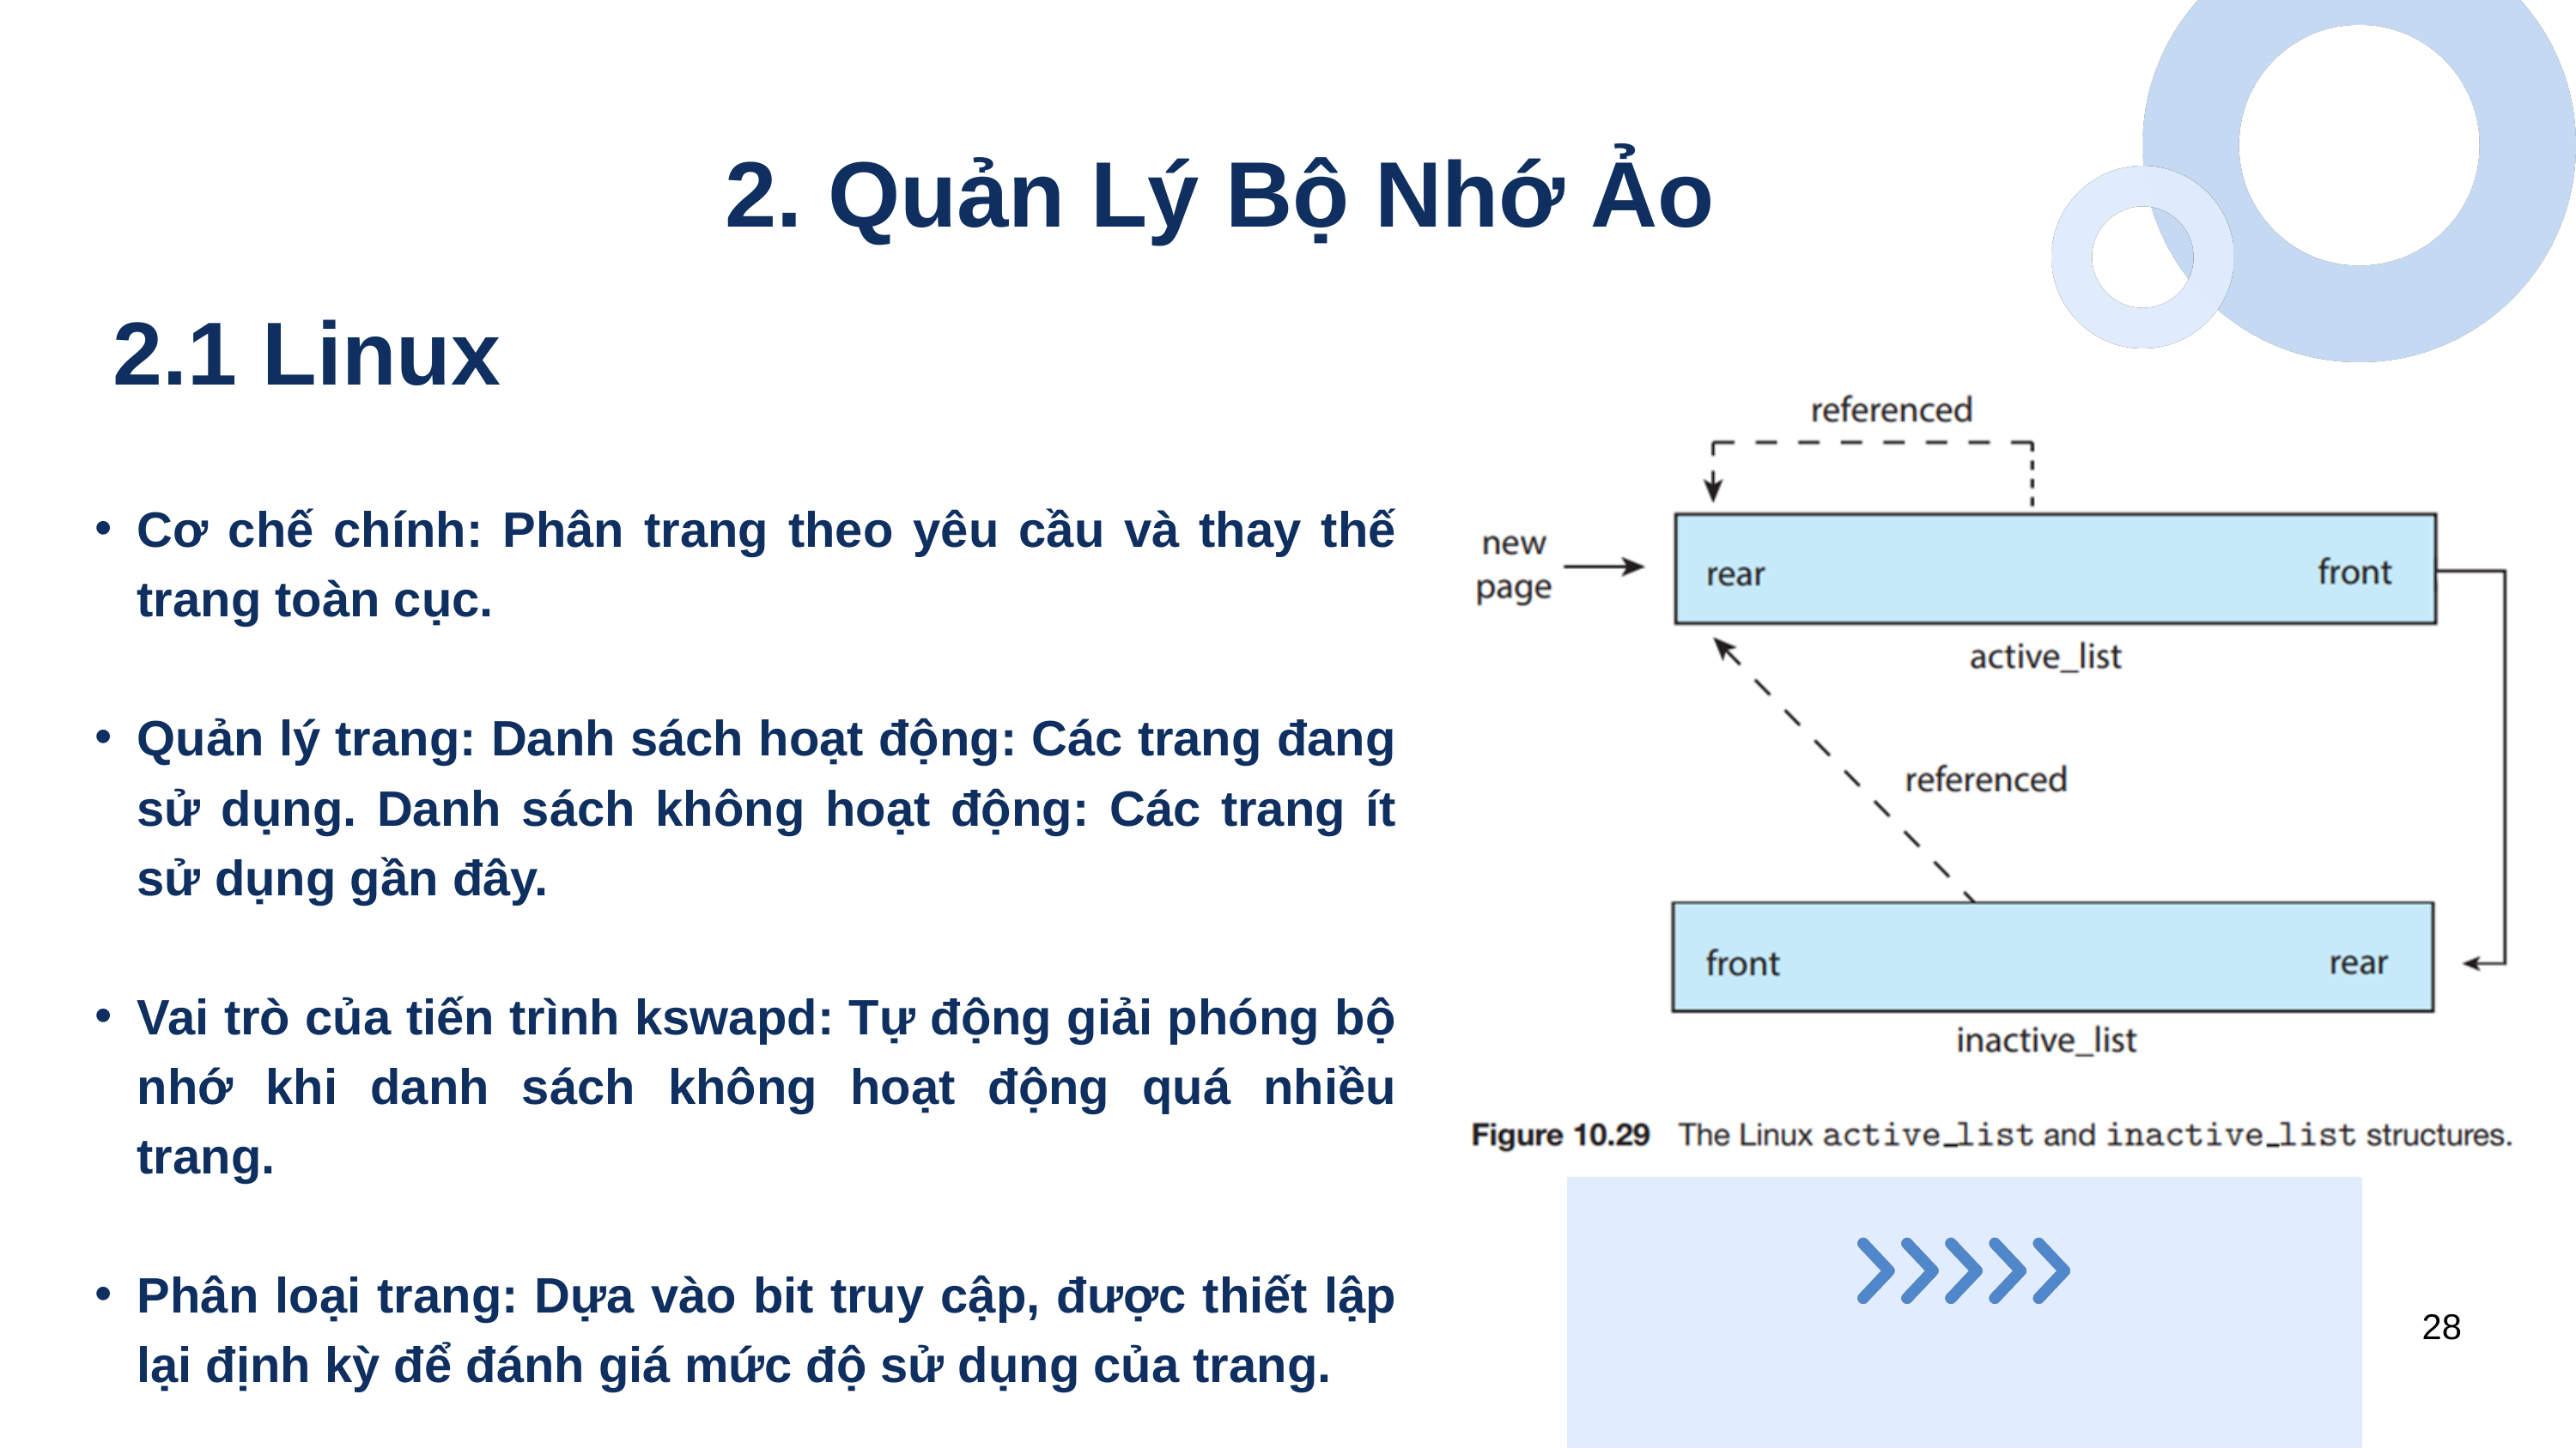

2. Quản Lý Bộ Nhớ Ảo

2.1 Linux

Cơ chế chính: Phân trang theo yêu cầu và thay thế trang toàn cục.

Quản lý trang: Danh sách hoạt động: Các trang đang sử dụng. Danh sách không hoạt động: Các trang ít sử dụng gần đây.

Vai trò của tiến trình kswapd: Tự động giải phóng bộ nhớ khi danh sách không hoạt động quá nhiều trang.

Phân loại trang: Dựa vào bit truy cập, được thiết lập lại định kỳ để đánh giá mức độ sử dụng của trang.

28